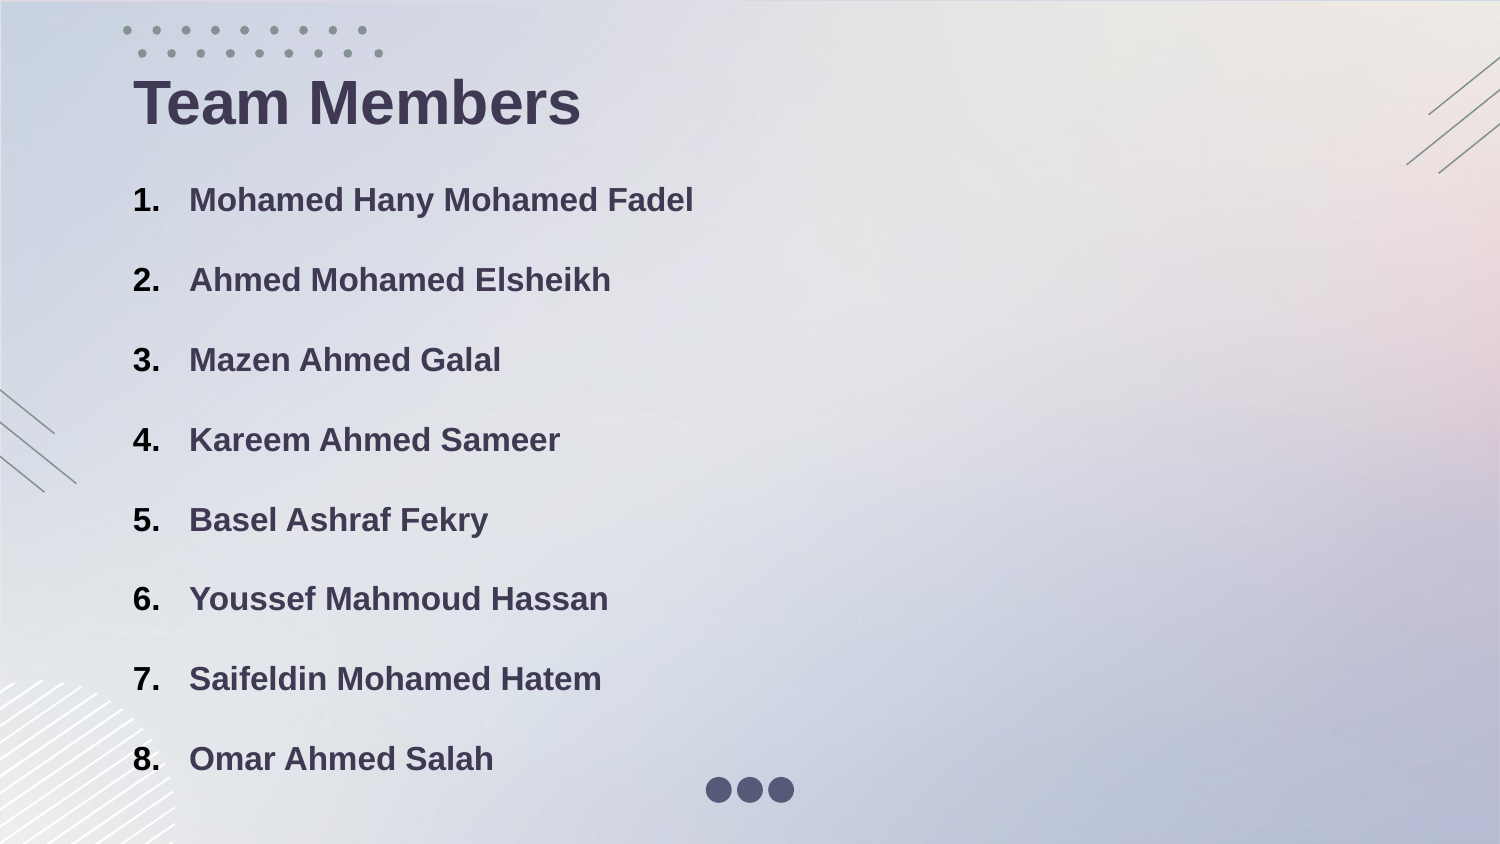

# Team Members
Mohamed Hany Mohamed Fadel
Ahmed Mohamed Elsheikh
Mazen Ahmed Galal
Kareem Ahmed Sameer
Basel Ashraf Fekry
Youssef Mahmoud Hassan
Saifeldin Mohamed Hatem
Omar Ahmed Salah